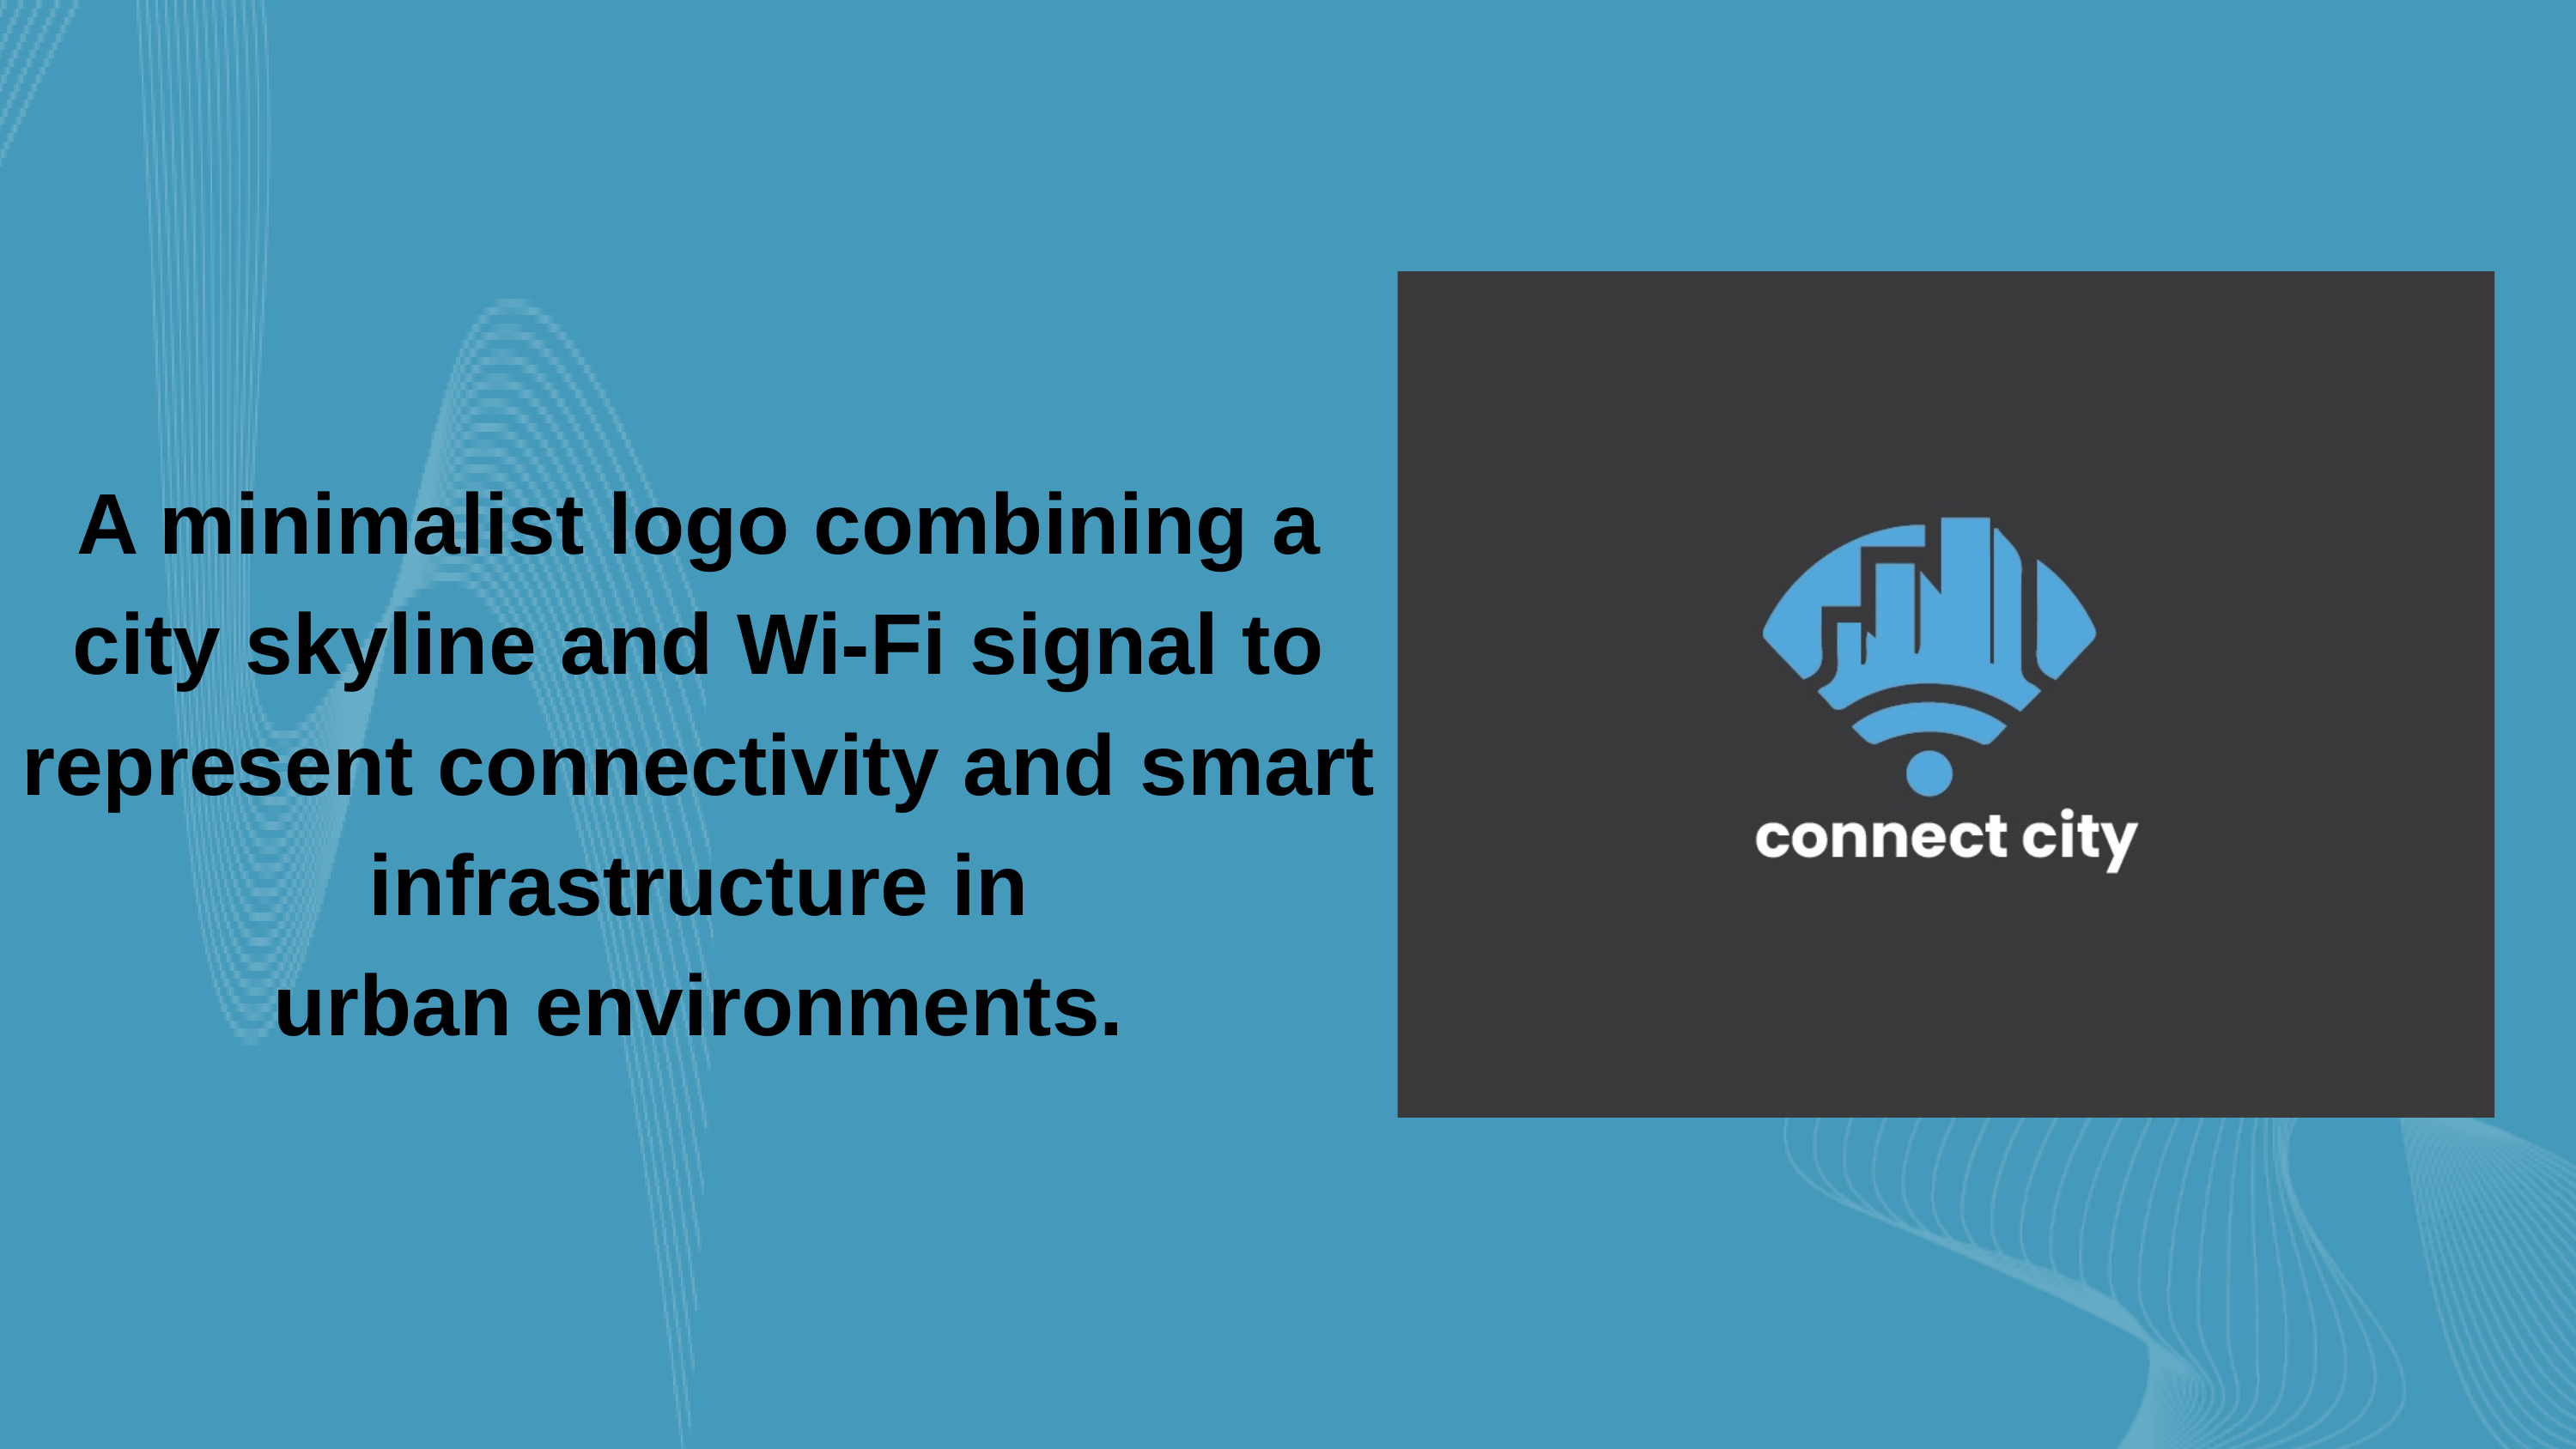

A minimalist logo combining a city skyline and Wi-Fi signal to represent connectivity and smart infrastructure in urban environments.